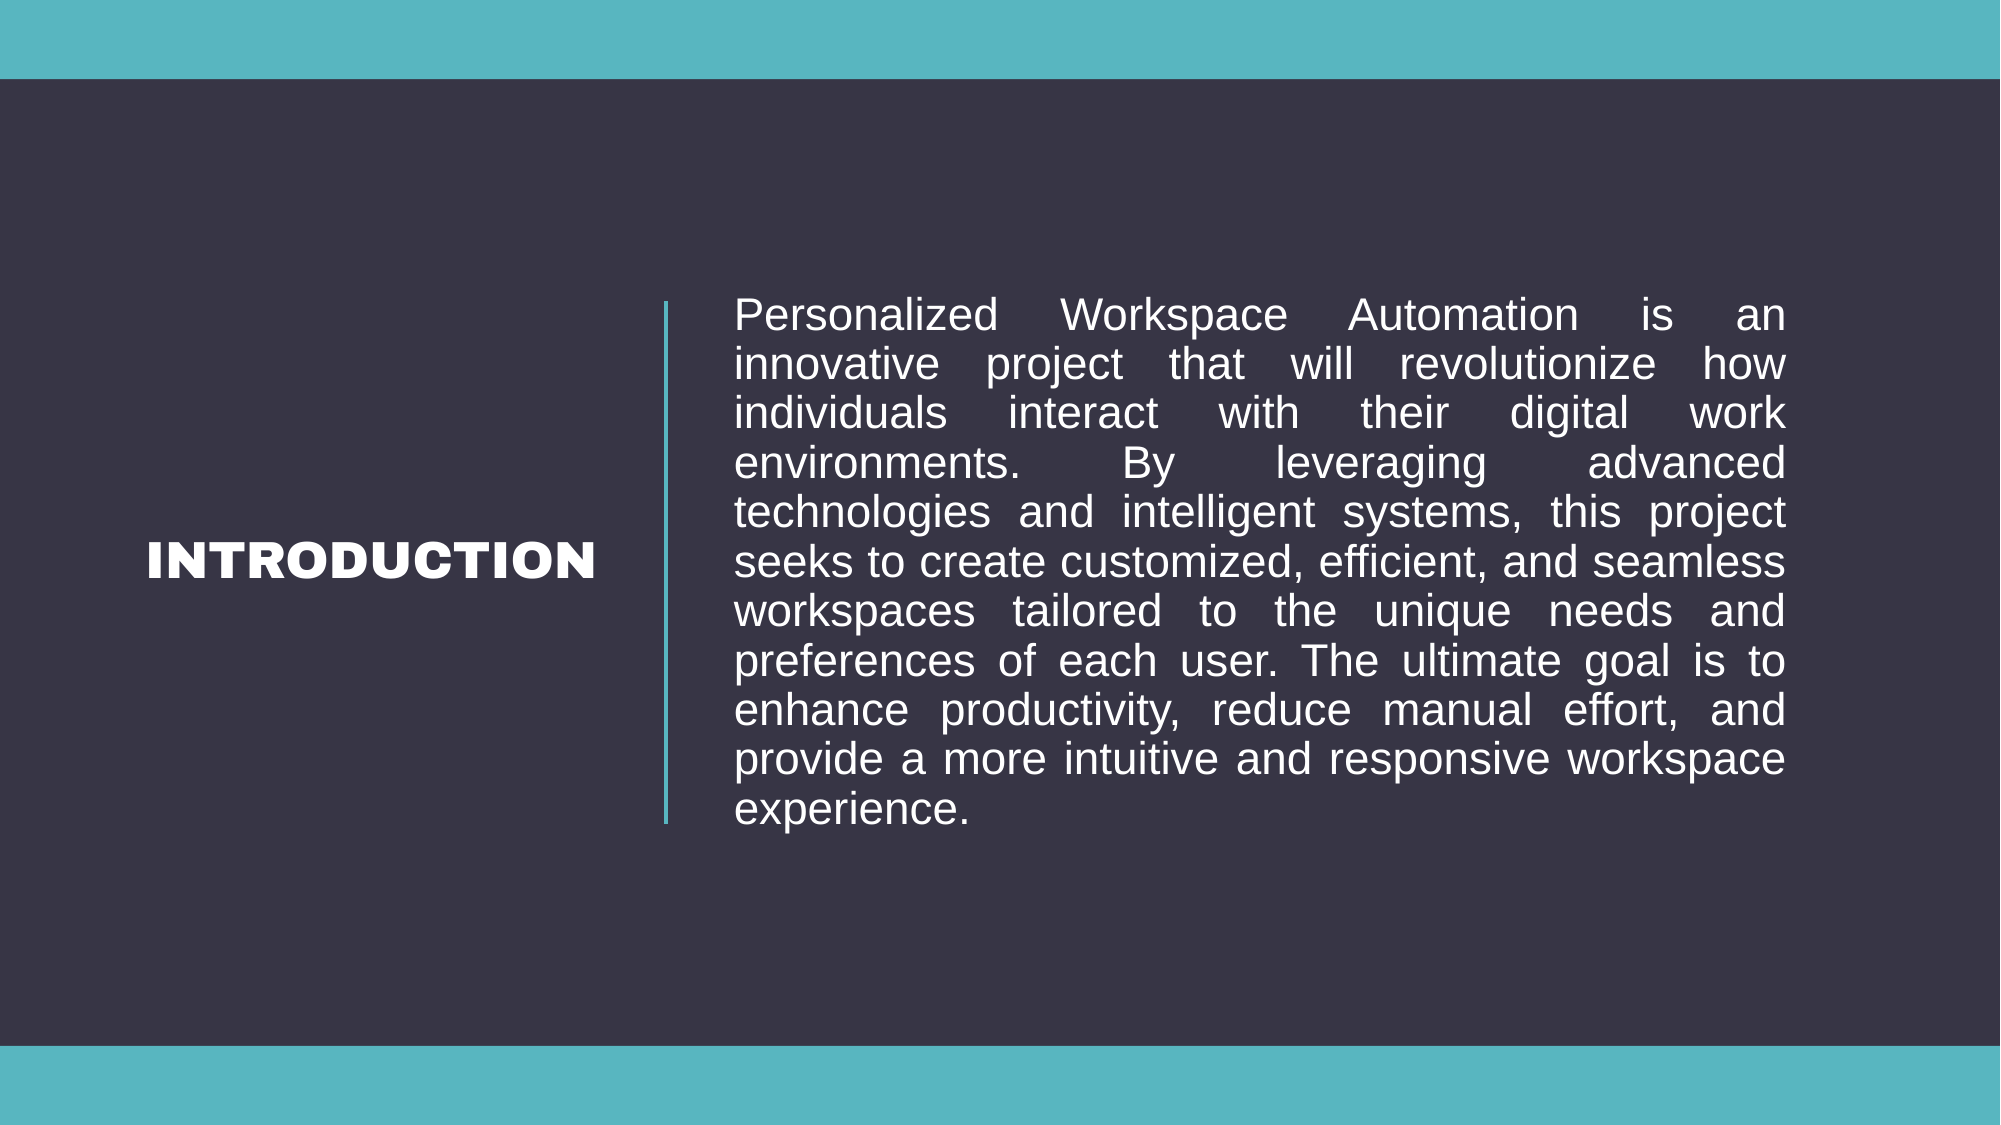

Personalized Workspace Automation is an innovative project that will revolutionize how individuals interact with their digital work environments. By leveraging advanced technologies and intelligent systems, this project seeks to create customized, efficient, and seamless workspaces tailored to the unique needs and preferences of each user. The ultimate goal is to enhance productivity, reduce manual effort, and provide a more intuitive and responsive workspace experience.
# Introduction